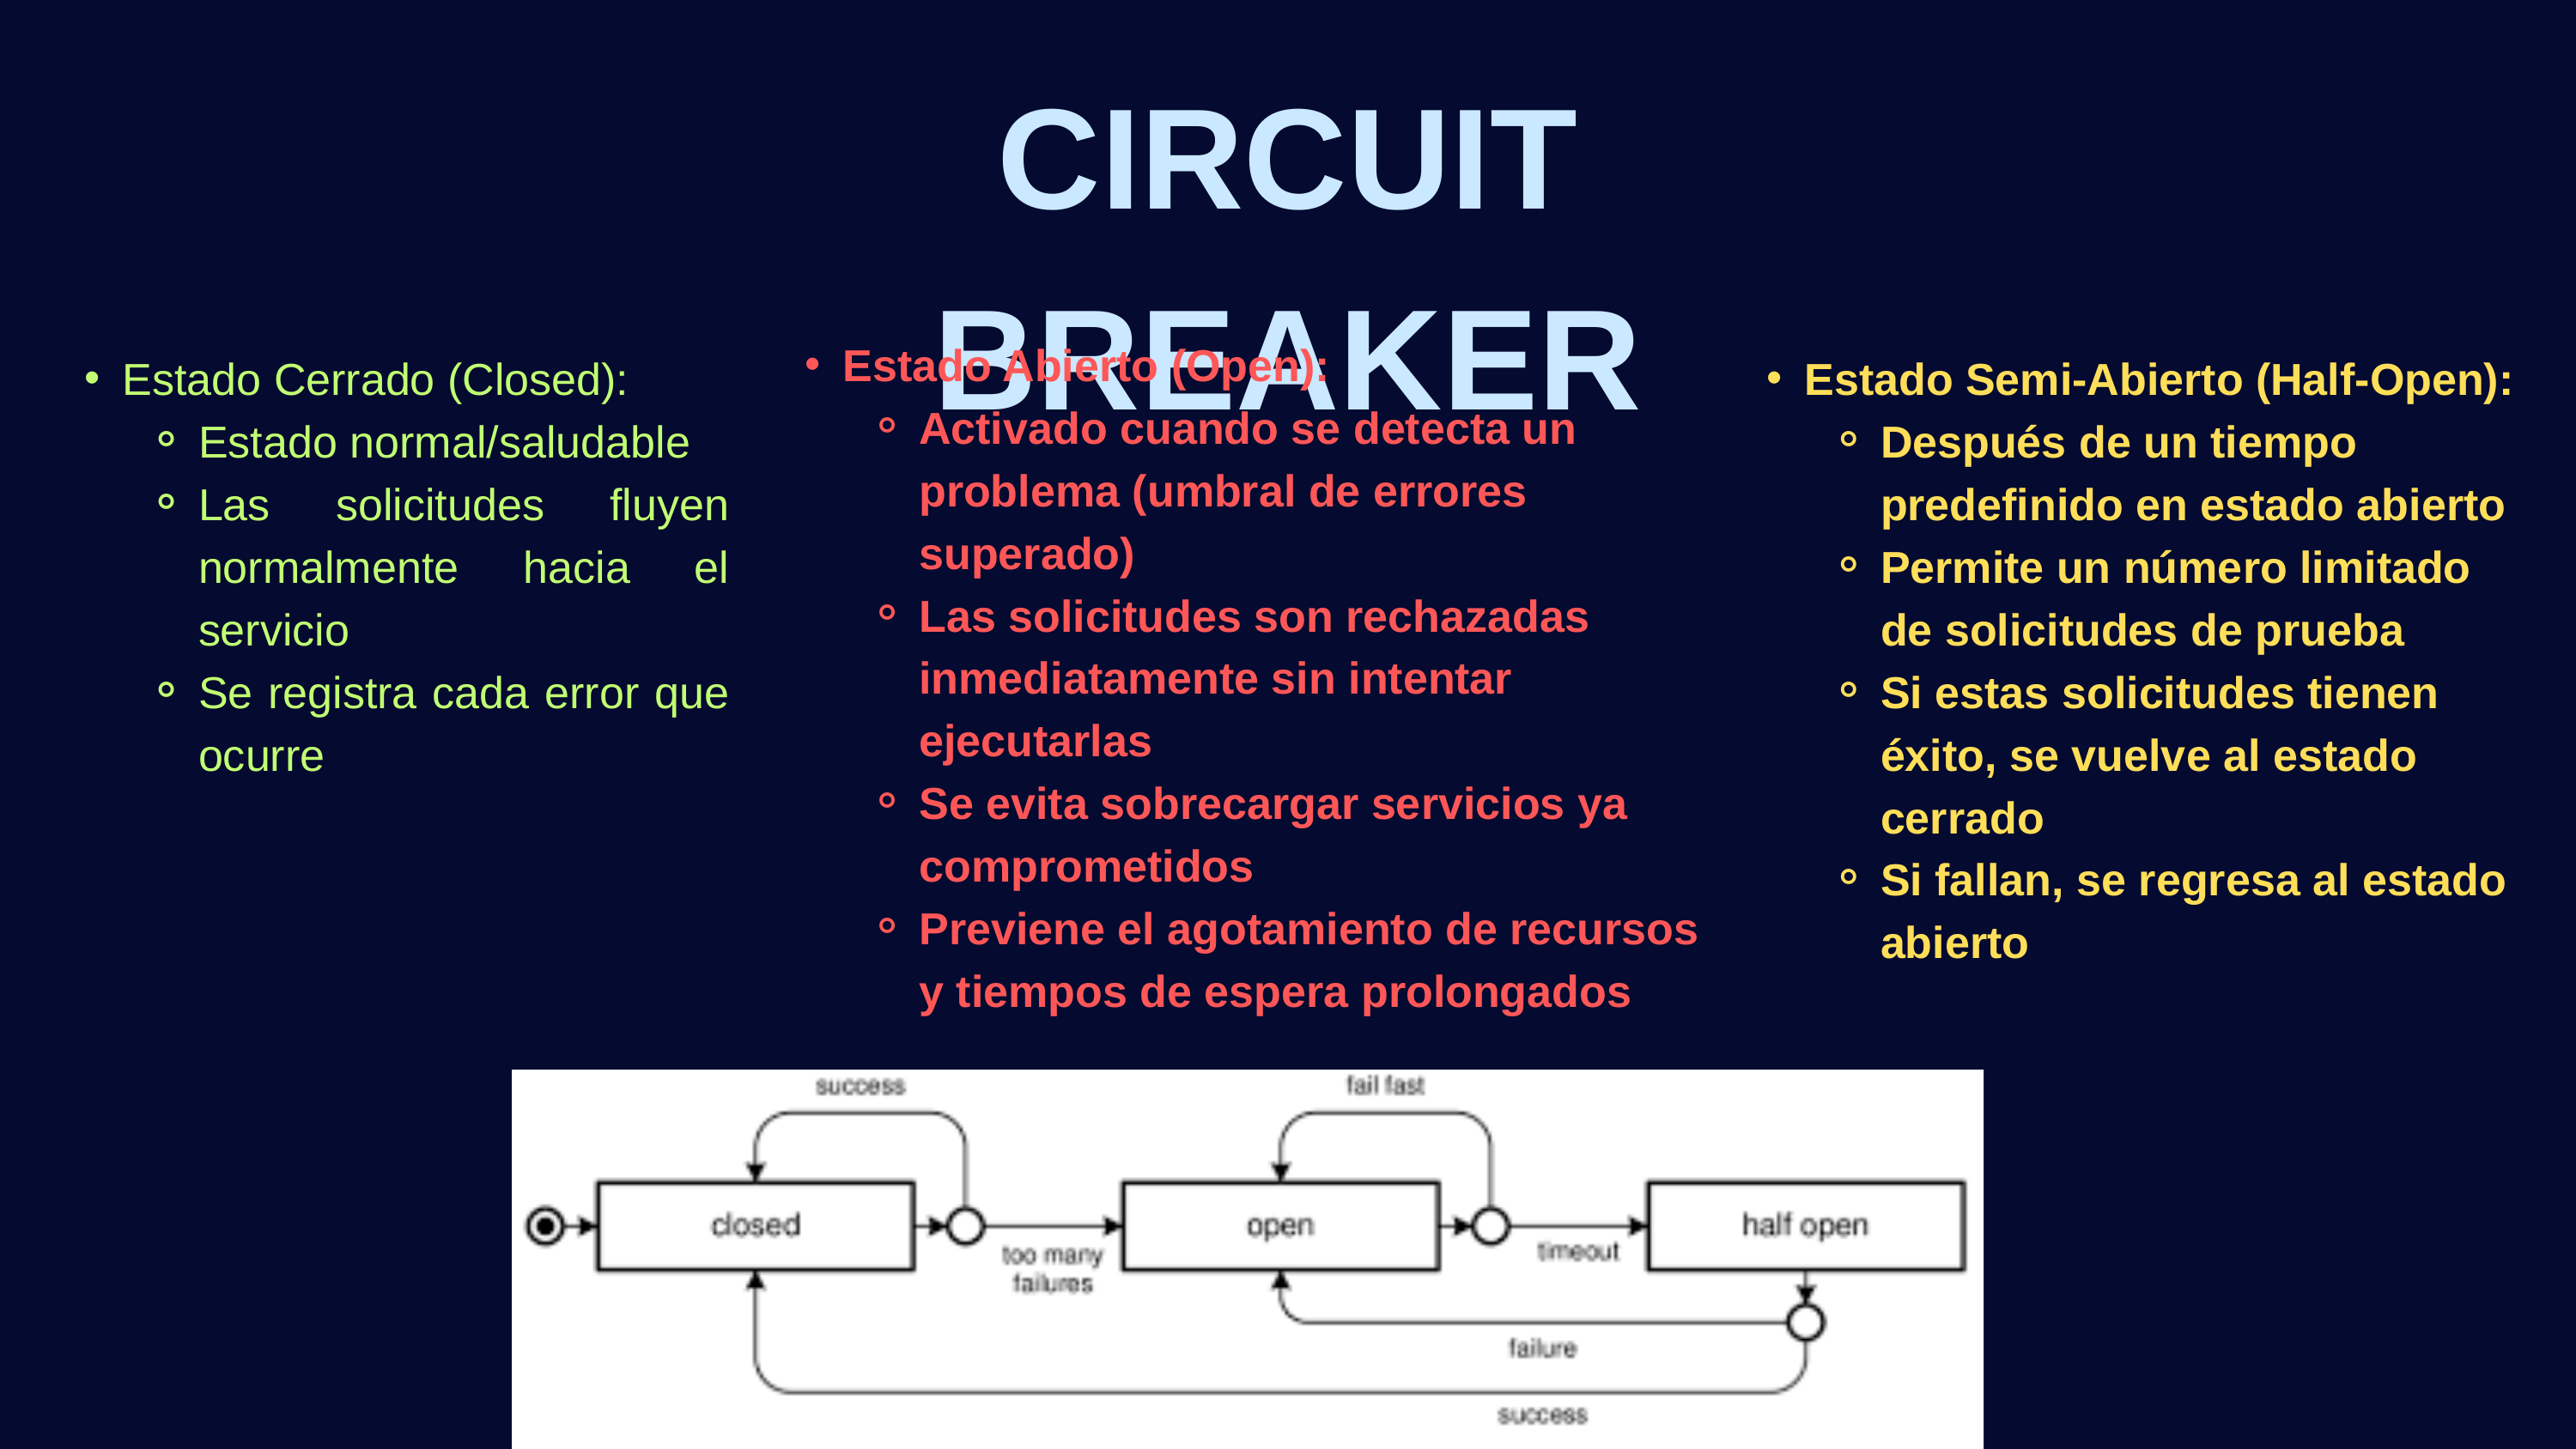

CIRCUIT BREAKER
Estado Abierto (Open):
Activado cuando se detecta un problema (umbral de errores superado)
Las solicitudes son rechazadas inmediatamente sin intentar ejecutarlas
Se evita sobrecargar servicios ya comprometidos
Previene el agotamiento de recursos y tiempos de espera prolongados
Estado Cerrado (Closed):
Estado normal/saludable
Las solicitudes fluyen normalmente hacia el servicio
Se registra cada error que ocurre

Estado Semi-Abierto (Half-Open):
Después de un tiempo predefinido en estado abierto
Permite un número limitado de solicitudes de prueba
Si estas solicitudes tienen éxito, se vuelve al estado cerrado
Si fallan, se regresa al estado abierto